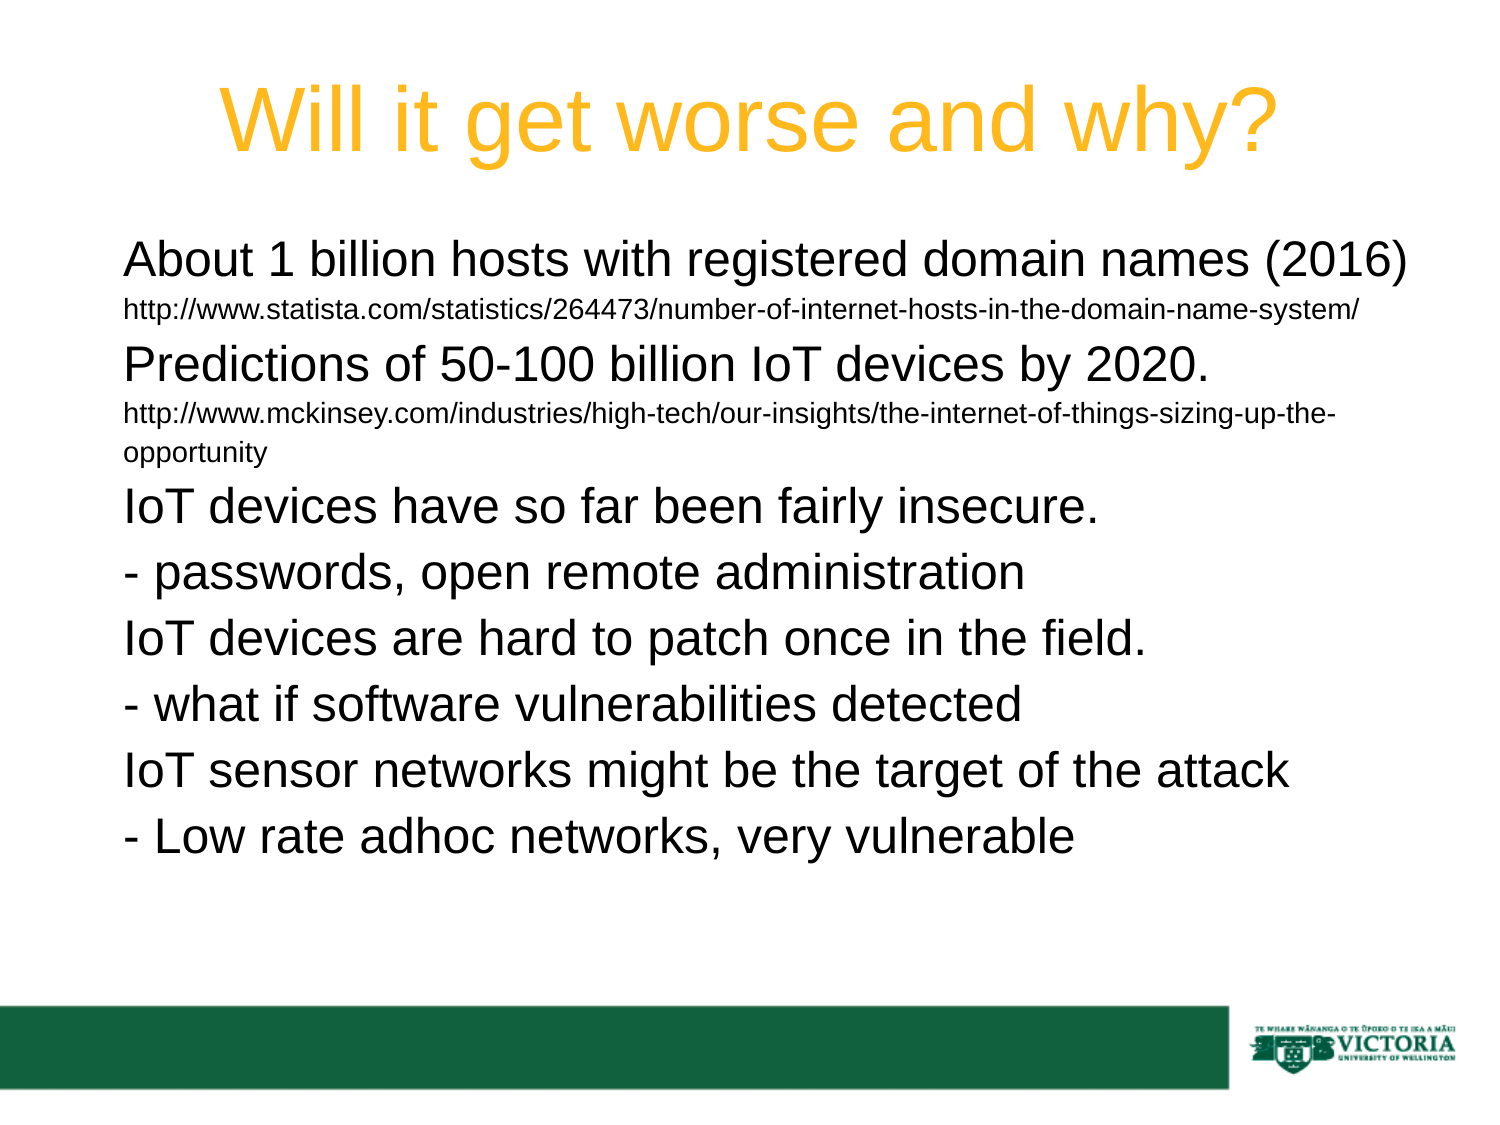

Will it get worse and why?
About 1 billion hosts with registered domain names (2016)
http://www.statista.com/statistics/264473/number-of-internet-hosts-in-the-domain-name-system/
Predictions of 50-100 billion IoT devices by 2020.
http://www.mckinsey.com/industries/high-tech/our-insights/the-internet-of-things-sizing-up-the-opportunity
IoT devices have so far been fairly insecure.
- passwords, open remote administration
IoT devices are hard to patch once in the field.
- what if software vulnerabilities detected
IoT sensor networks might be the target of the attack
- Low rate adhoc networks, very vulnerable